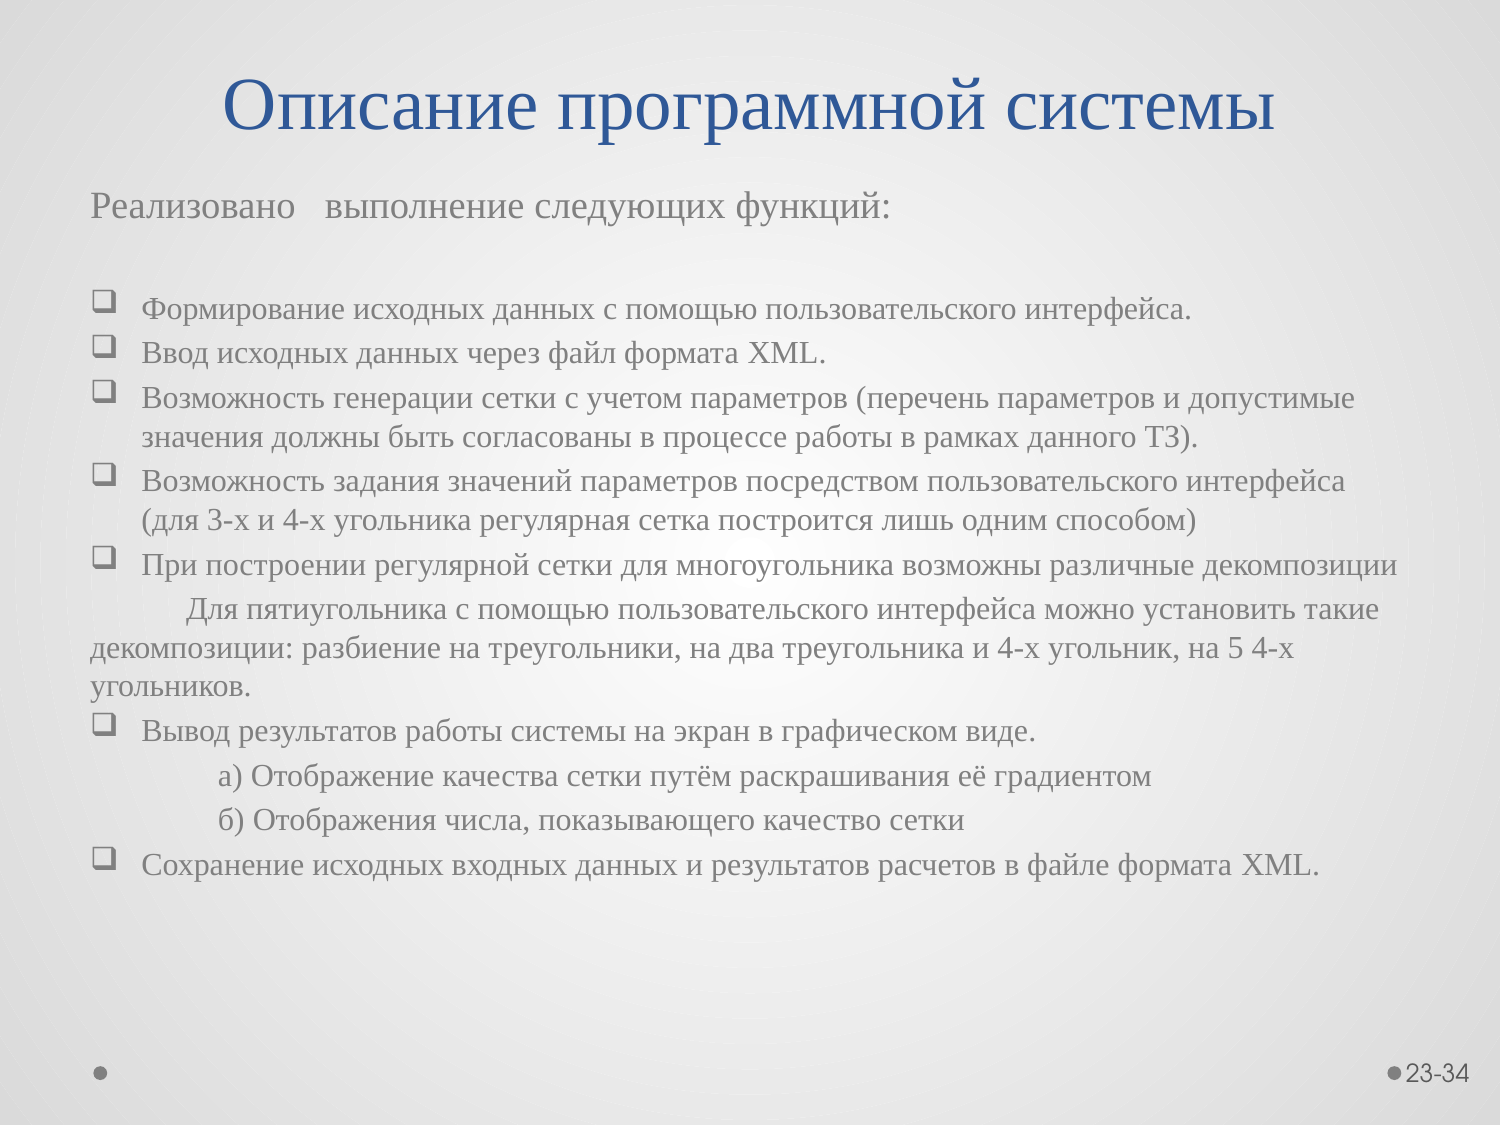

# Описание программной системы
Реализовано   выполнение следующих функций:

Формирование исходных данных с помощью пользовательского интерфейса.
Ввод исходных данных через файл формата XML.
Возможность генерации сетки с учетом параметров (перечень параметров и допустимые значения должны быть согласованы в процессе работы в рамках данного ТЗ).
Возможность задания значений параметров посредством пользовательского интерфейса (для 3-х и 4-х угольника регулярная сетка построится лишь одним способом)
При построении регулярной сетки для многоугольника возможны различные декомпозиции
	Для пятиугольника с помощью пользовательского интерфейса можно установить такие декомпозиции: разбиение на треугольники, на два треугольника и 4-х угольник, на 5 4-х угольников.
Вывод результатов работы системы на экран в графическом виде.
                а) Отображение качества сетки путём раскрашивания её градиентом
                б) Отображения числа, показывающего качество сетки
Сохранение исходных входных данных и результатов расчетов в файле формата XML.

23-34